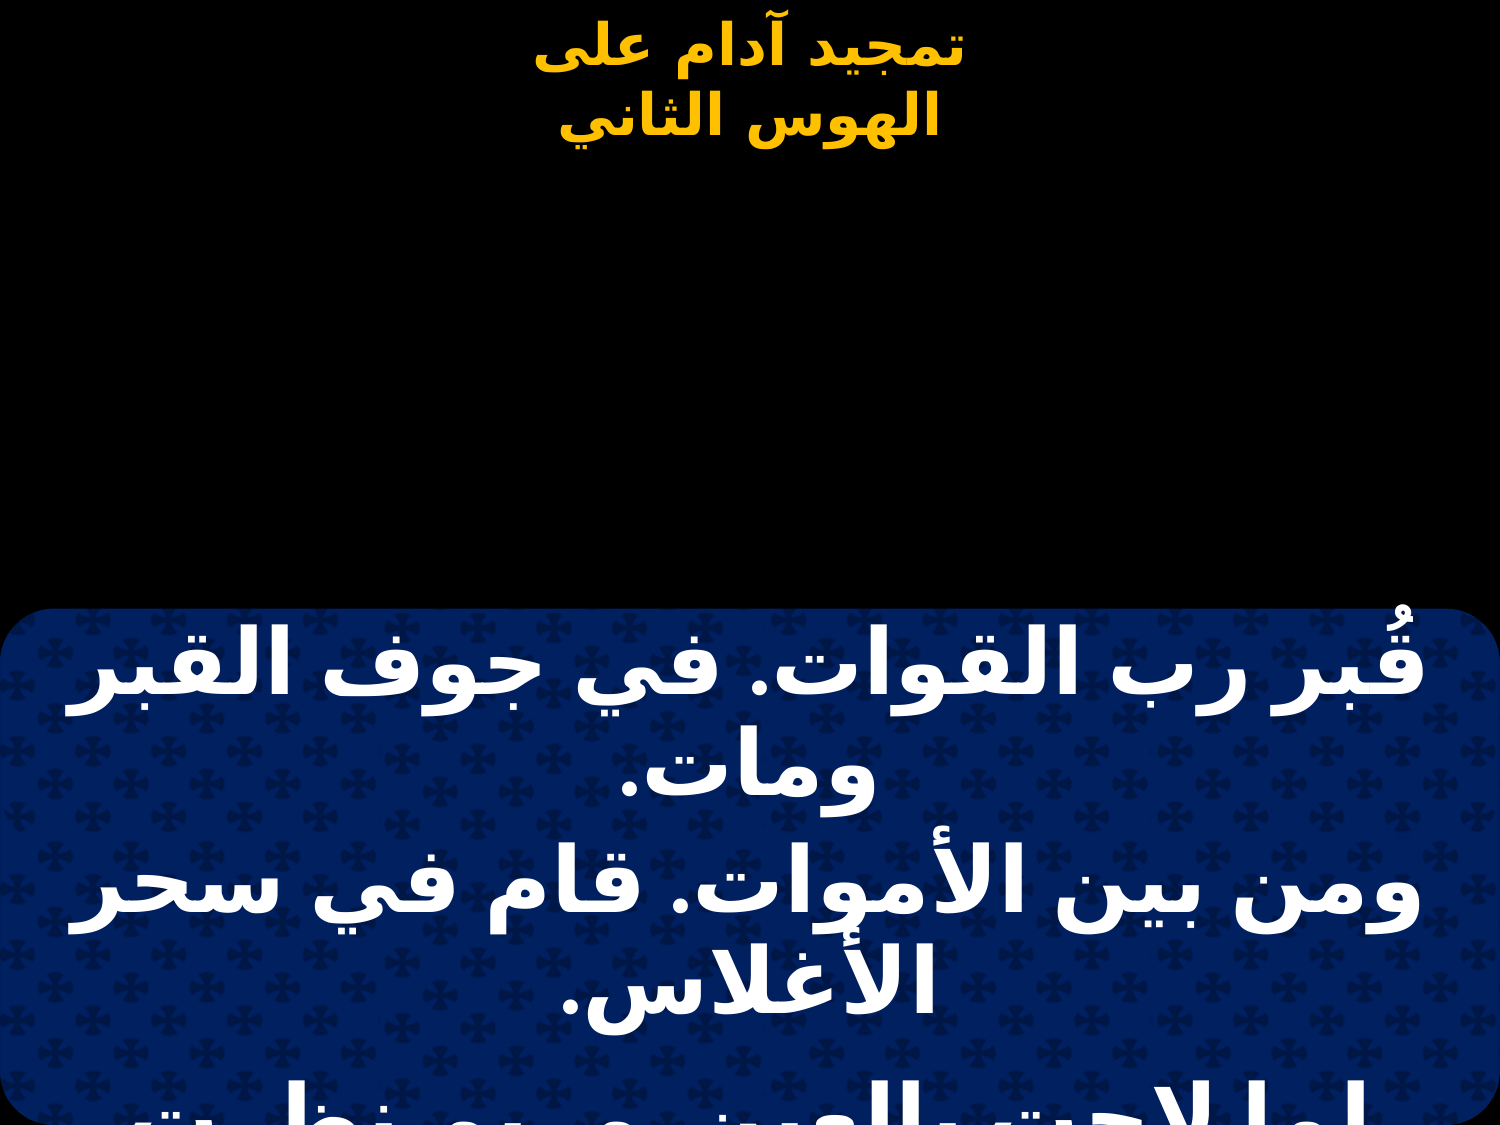

#
| قُبر رب القوات. في جوف القبر ومات. |
| --- |
| ومن بين الأموات. قام في سحر الأغلاس. |
|  |
| لما لاحت بالعين. مريم نظرت ملاكين. |
| واحد عند الرجلين. والأخر عند الرأس. |